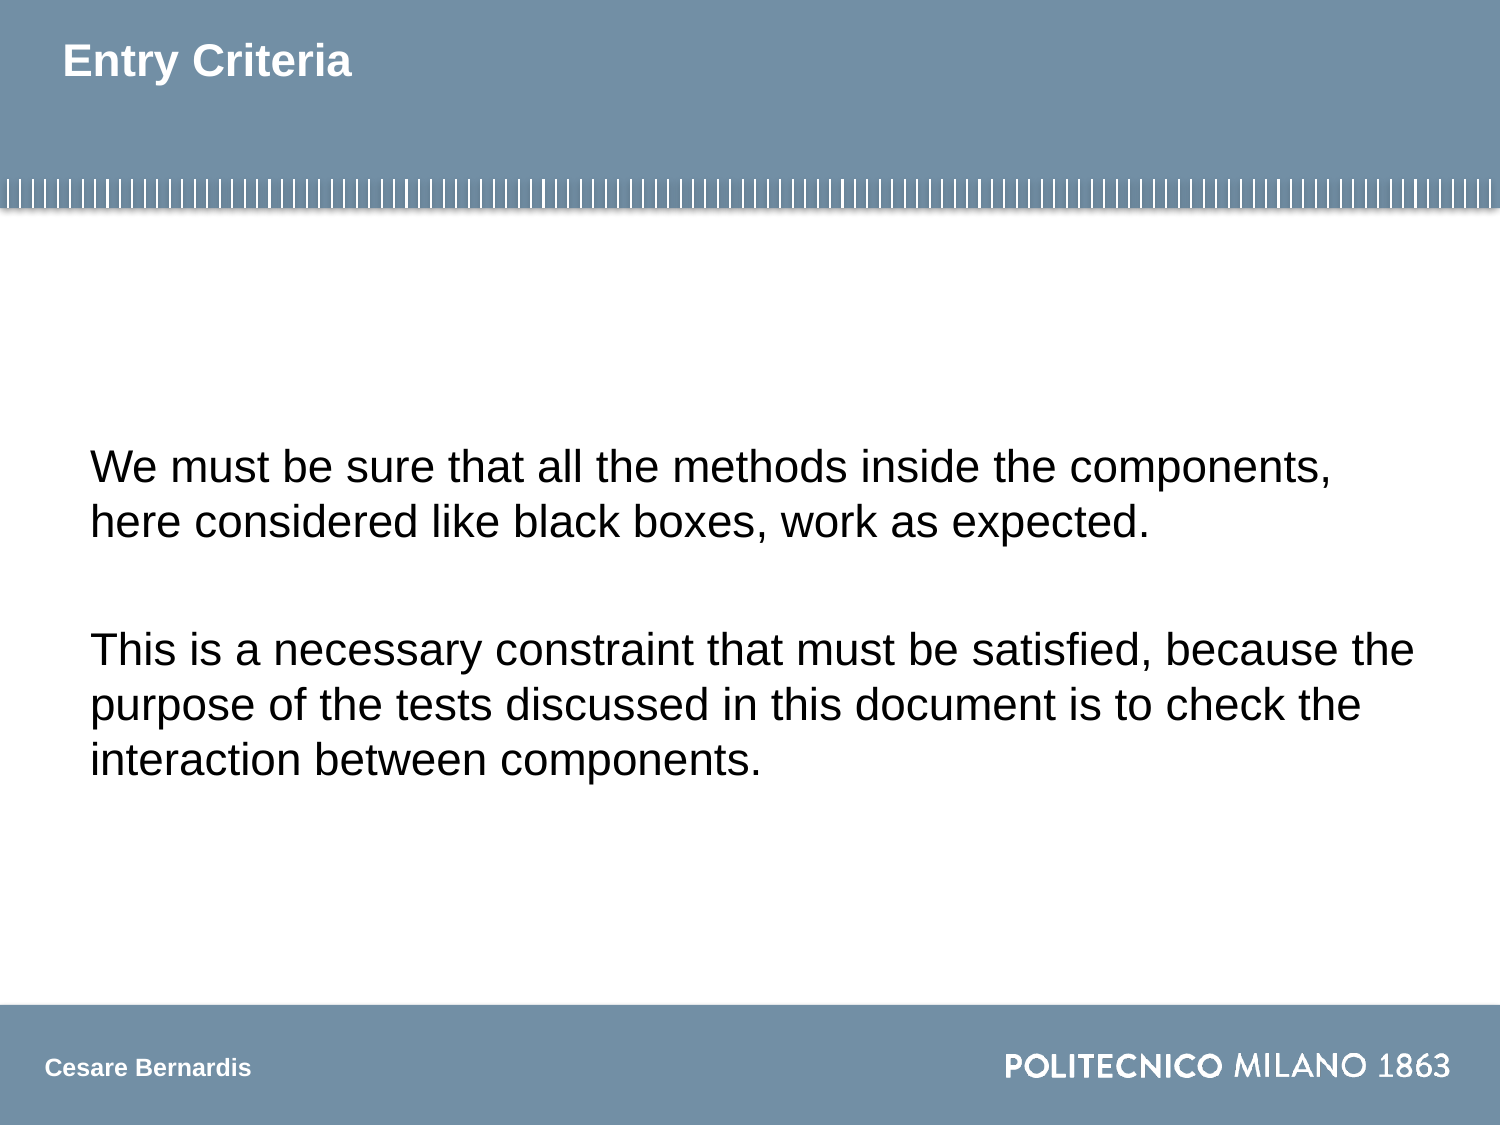

# Entry Criteria
We must be sure that all the methods inside the components, here considered like black boxes, work as expected.

This is a necessary constraint that must be satisfied, because the purpose of the tests discussed in this document is to check the interaction between components.